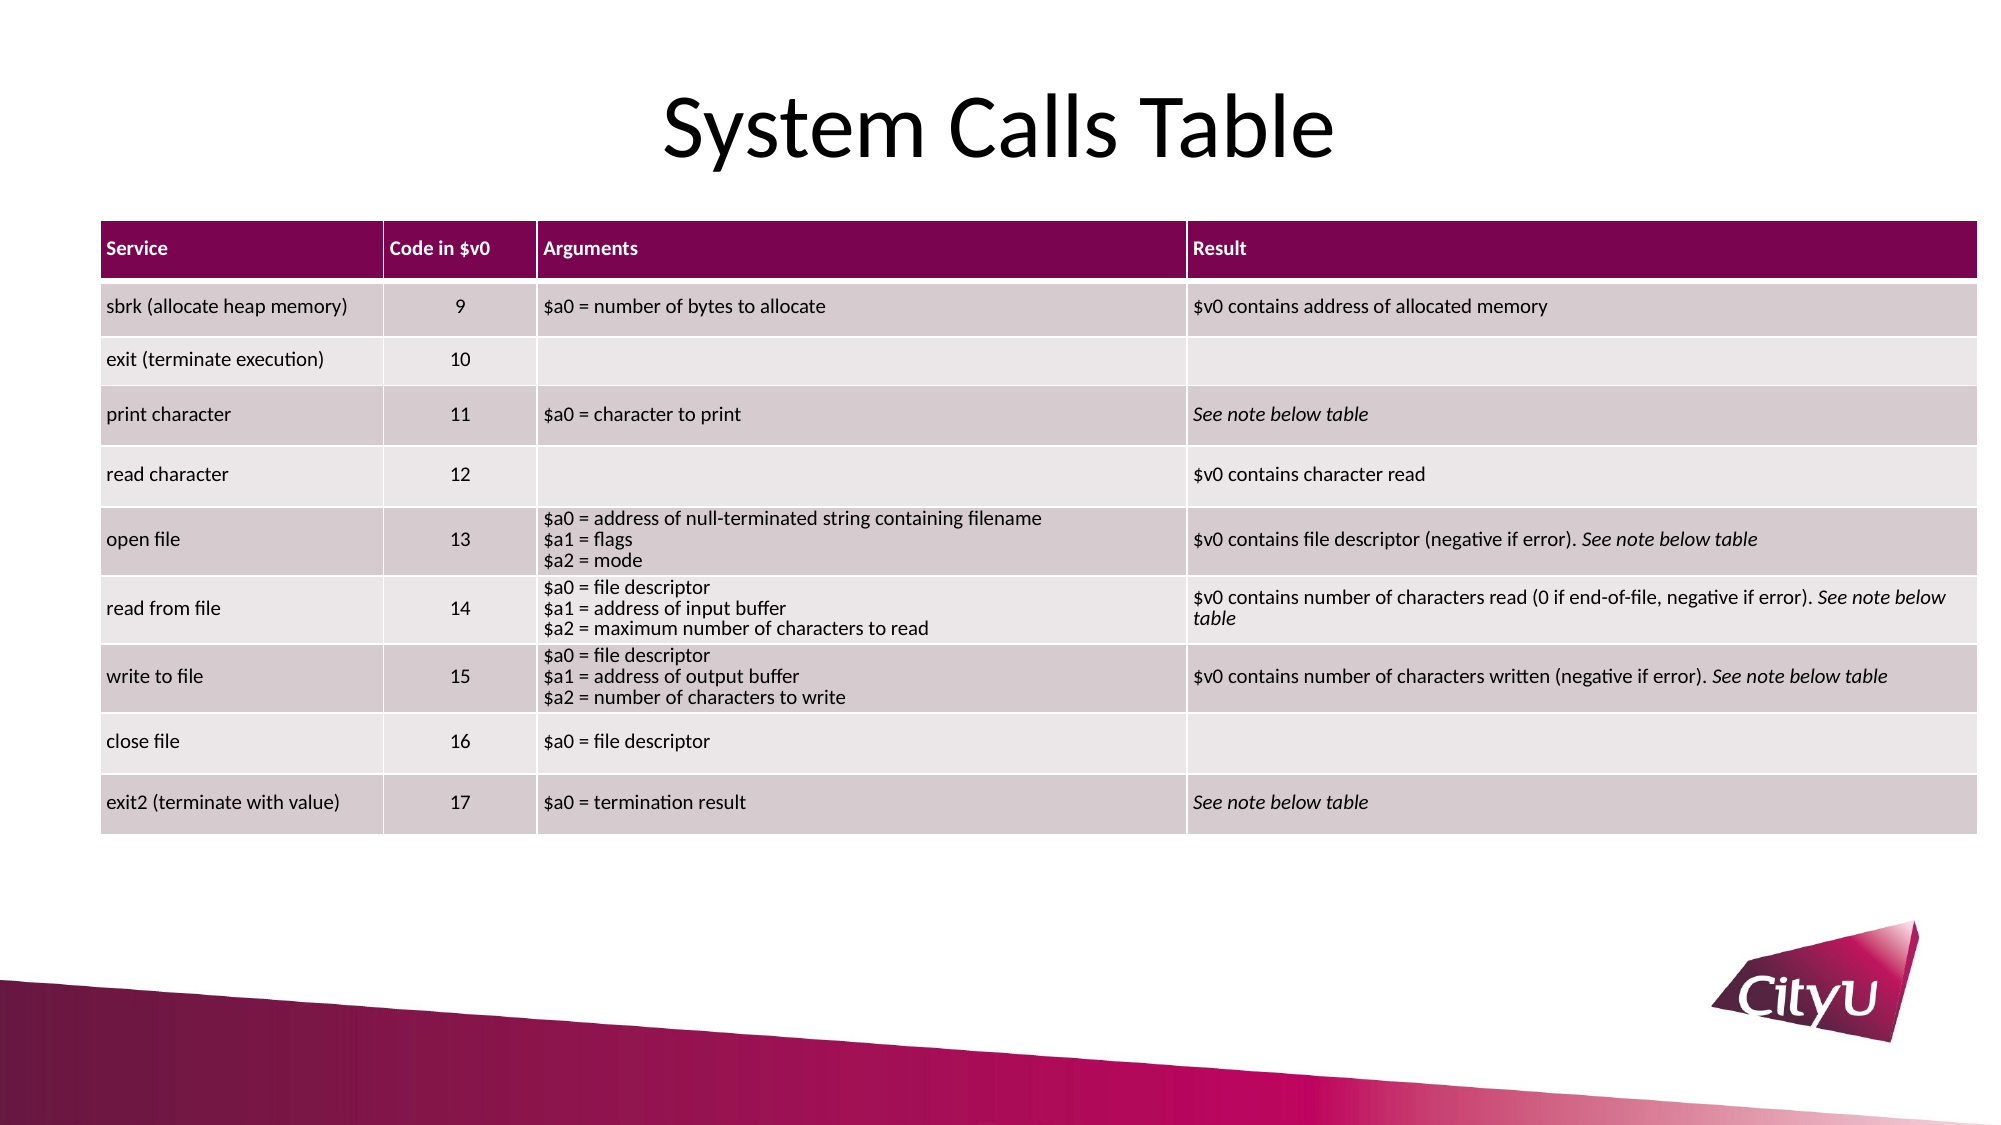

# System Calls Table
| Service | Code in $v0 | Arguments | Result |
| --- | --- | --- | --- |
| sbrk (allocate heap memory) | 9 | $a0 = number of bytes to allocate | $v0 contains address of allocated memory |
| exit (terminate execution) | 10 |  |  |
| print character | 11 | $a0 = character to print | See note below table |
| read character | 12 |  | $v0 contains character read |
| open file | 13 | $a0 = address of null-terminated string containing filename $a1 = flags $a2 = mode | $v0 contains file descriptor (negative if error). See note below table |
| read from file | 14 | $a0 = file descriptor $a1 = address of input buffer $a2 = maximum number of characters to read | $v0 contains number of characters read (0 if end-of-file, negative if error). See note below table |
| write to file | 15 | $a0 = file descriptor $a1 = address of output buffer $a2 = number of characters to write | $v0 contains number of characters written (negative if error). See note below table |
| close file | 16 | $a0 = file descriptor |  |
| exit2 (terminate with value) | 17 | $a0 = termination result | See note below table |
122